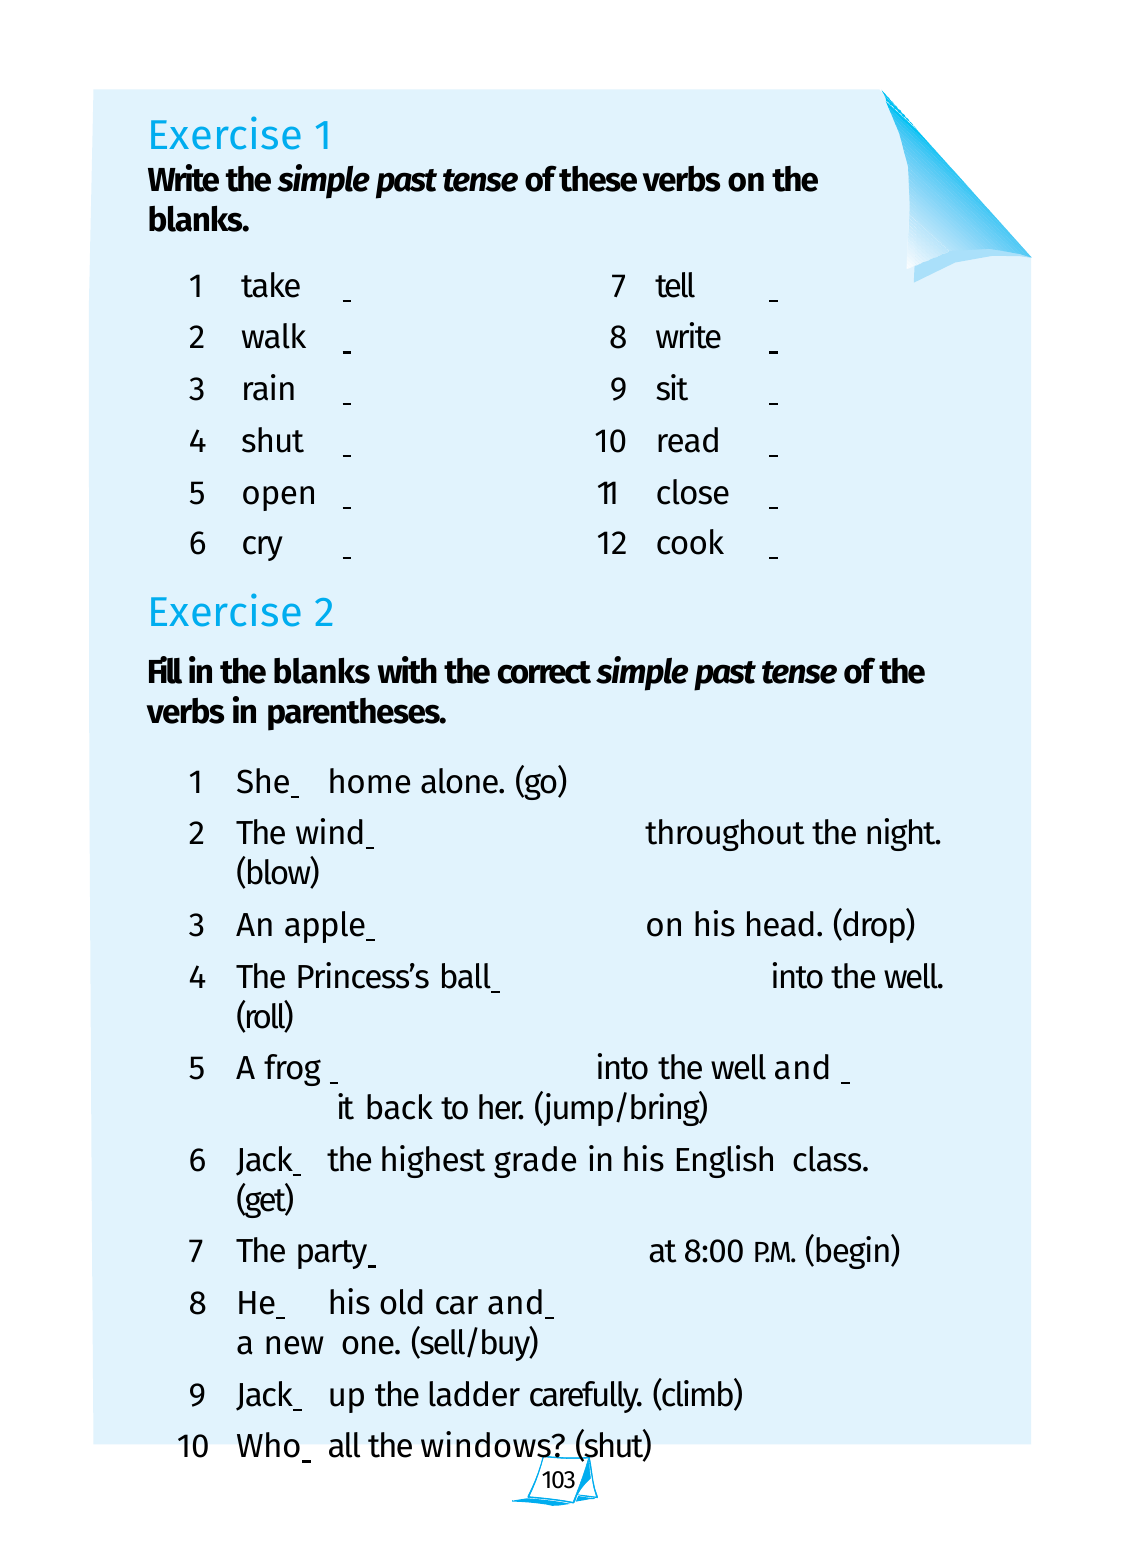

Exercise 1
Write the simple past tense of these verbs on the  blanks.
| 1 take |  | 7 | tell |  |
| --- | --- | --- | --- | --- |
| 2 walk |  | 8 | write |  |
| 3 rain |  | 9 | sit |  |
| 4 shut |  | 10 | read |  |
| 5 open |  | 11 | close |  |
| 6 cry |  | 12 | cook |  |
Exercise 2
Fill in the blanks with the correct simple past tense of the  verbs in parentheses.
She 	home alone. (go)
The wind 	throughout the night. (blow)
An apple 	on his head. (drop)
The Princess’s ball 	into the well. (roll)
A frog  	 into the well and  	 it  back to her. (jump/bring)
Jack 	the highest grade in his English  class. (get)
The party 	at 8:00 P.M. (begin)
He 	his old car and 	a new  one. (sell/buy)
Jack 	up the ladder carefully. (climb)
Who 	all the windows? (shut)
103